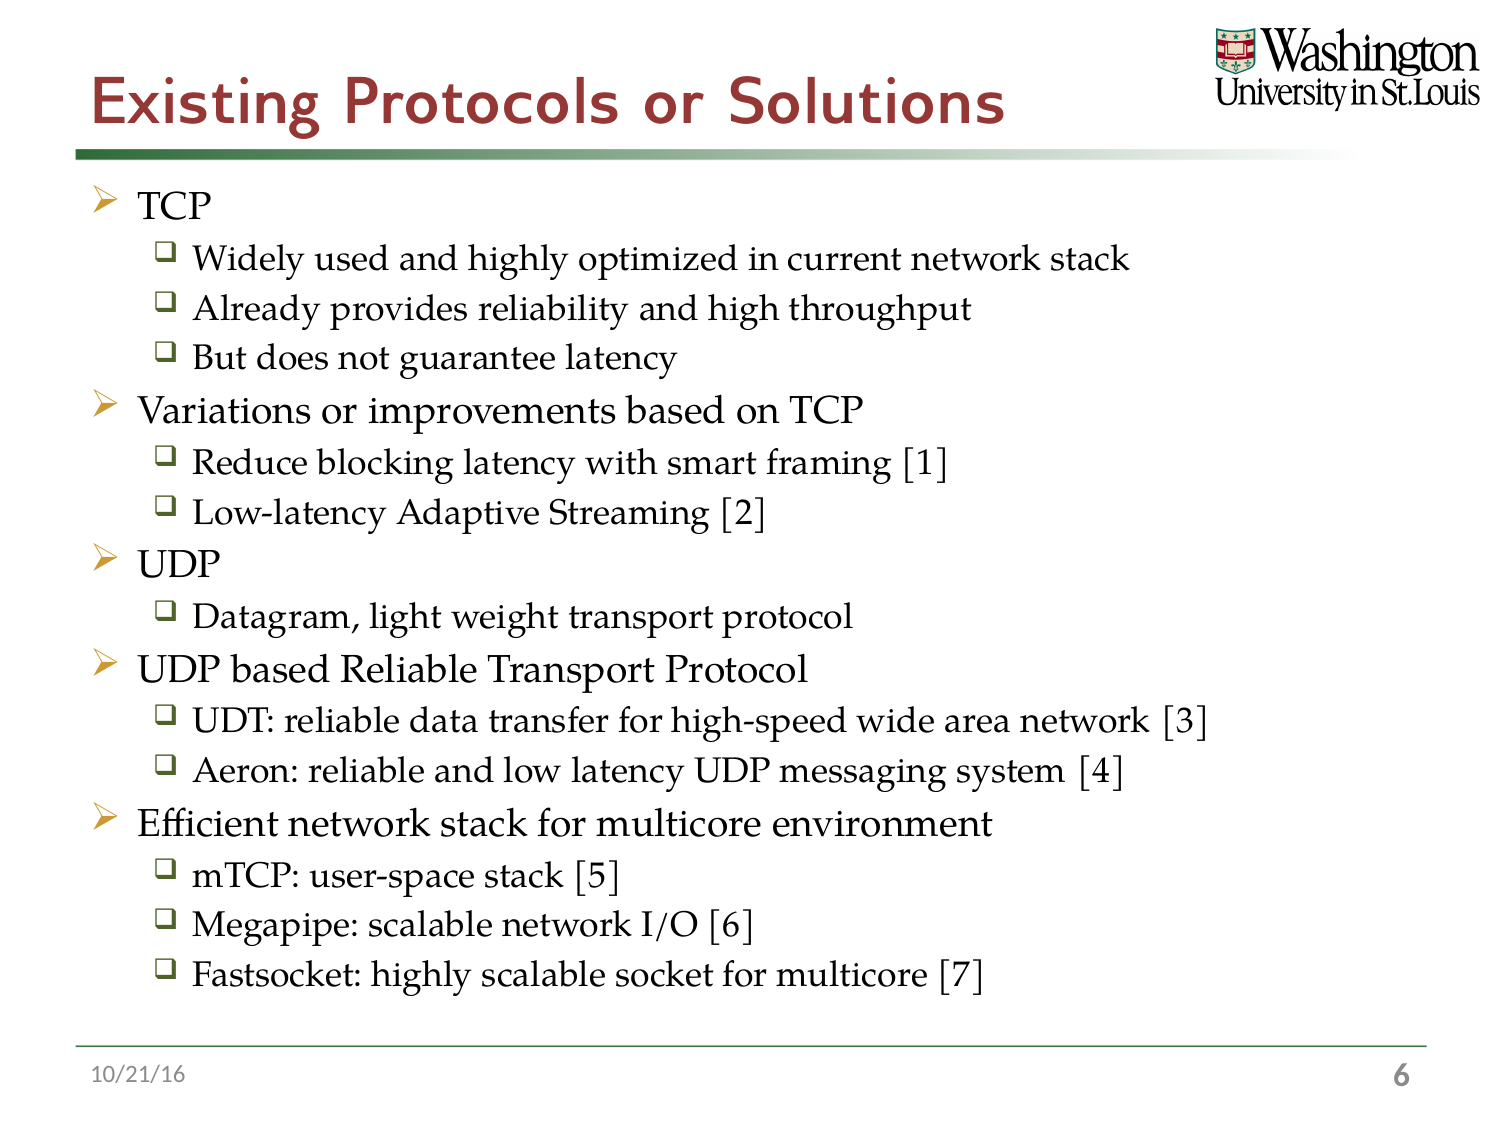

# Existing Protocols or Solutions
TCP
Widely used and highly optimized in current network stack
Already provides reliability and high throughput
But does not guarantee latency
Variations or improvements based on TCP
Reduce blocking latency with smart framing [1]
Low-latency Adaptive Streaming [2]
UDP
Datagram, light weight transport protocol
UDP based Reliable Transport Protocol
UDT: reliable data transfer for high-speed wide area network [3]
Aeron: reliable and low latency UDP messaging system [4]
Efficient network stack for multicore environment
mTCP: user-space stack [5]
Megapipe: scalable network I/O [6]
Fastsocket: highly scalable socket for multicore [7]
10/21/16

6